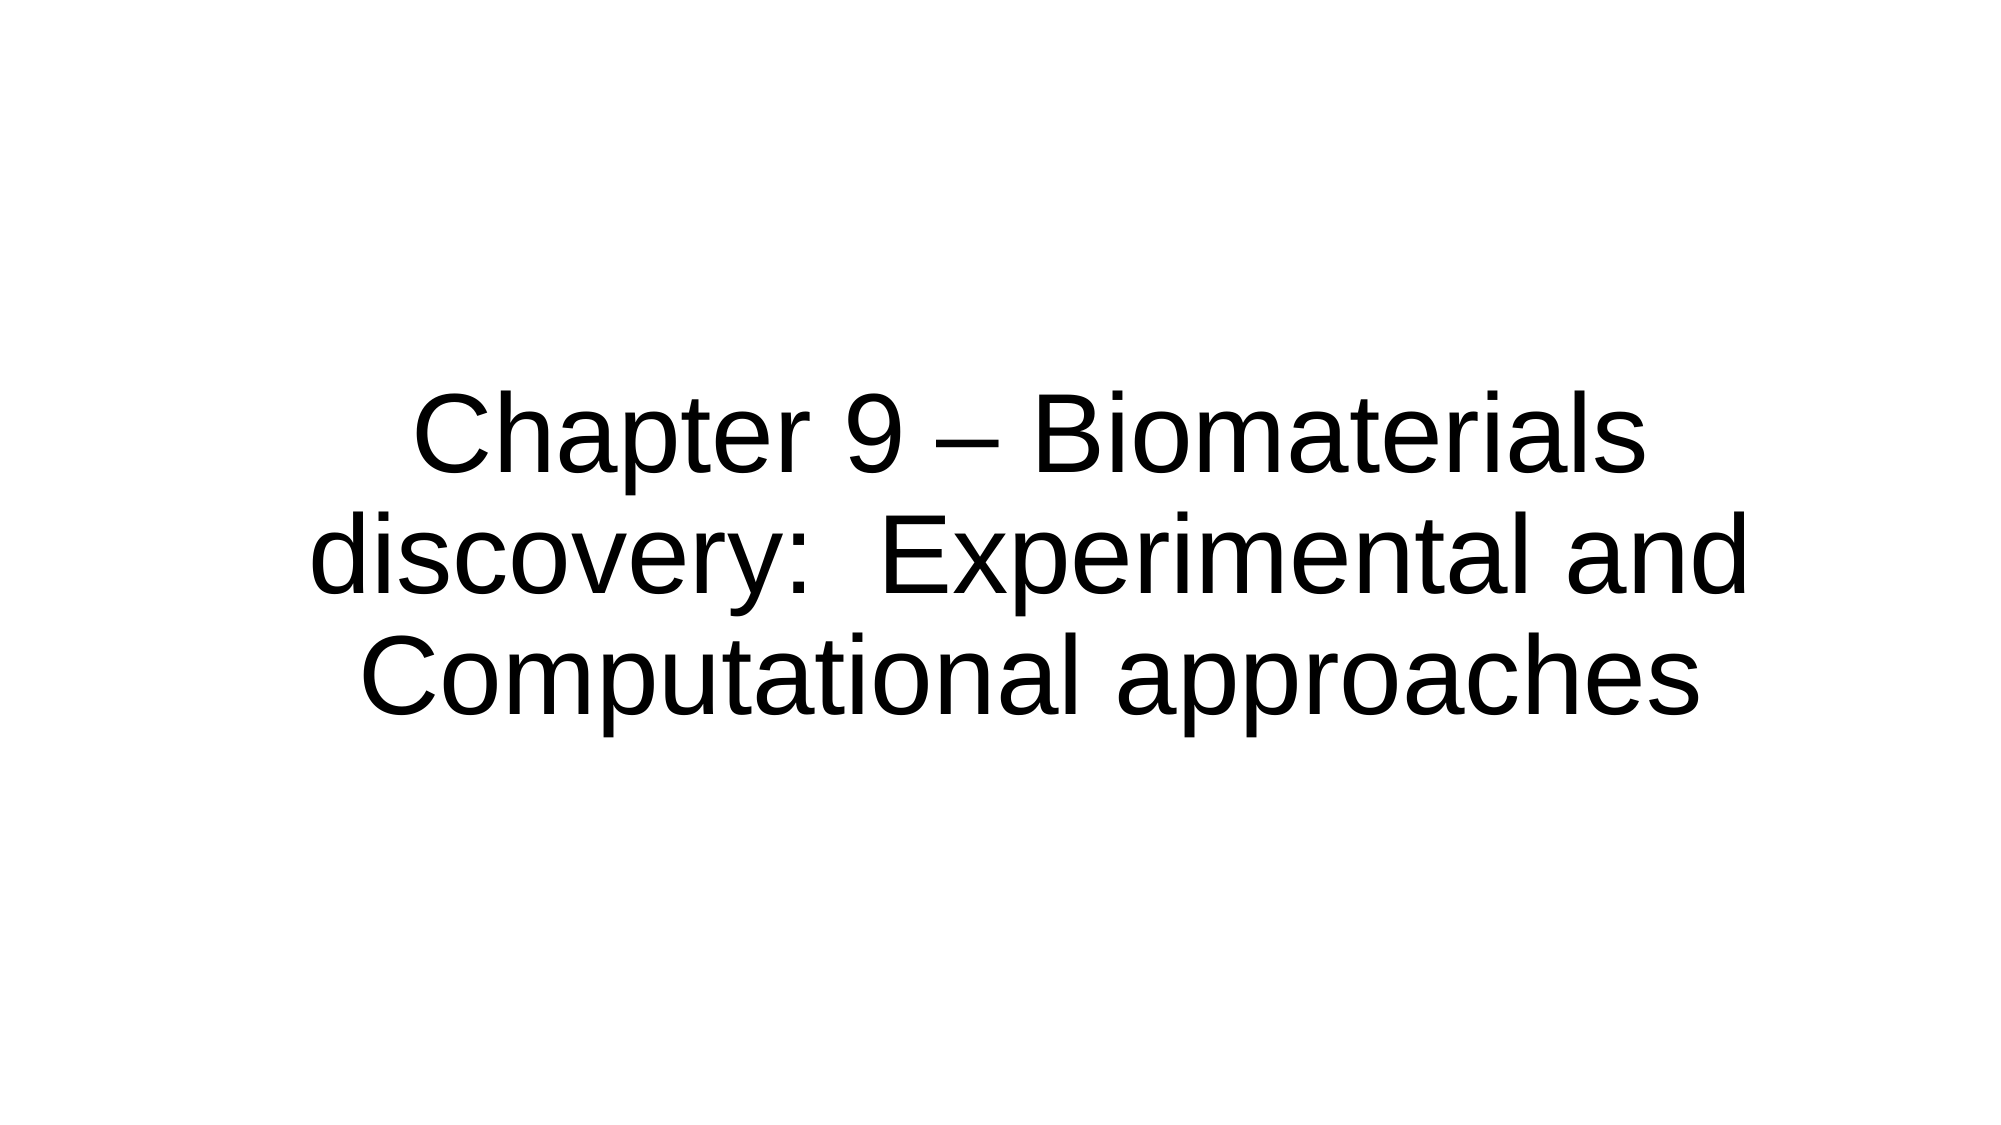

Chapter 9 – Biomaterials discovery:  Experimental and Computational approaches